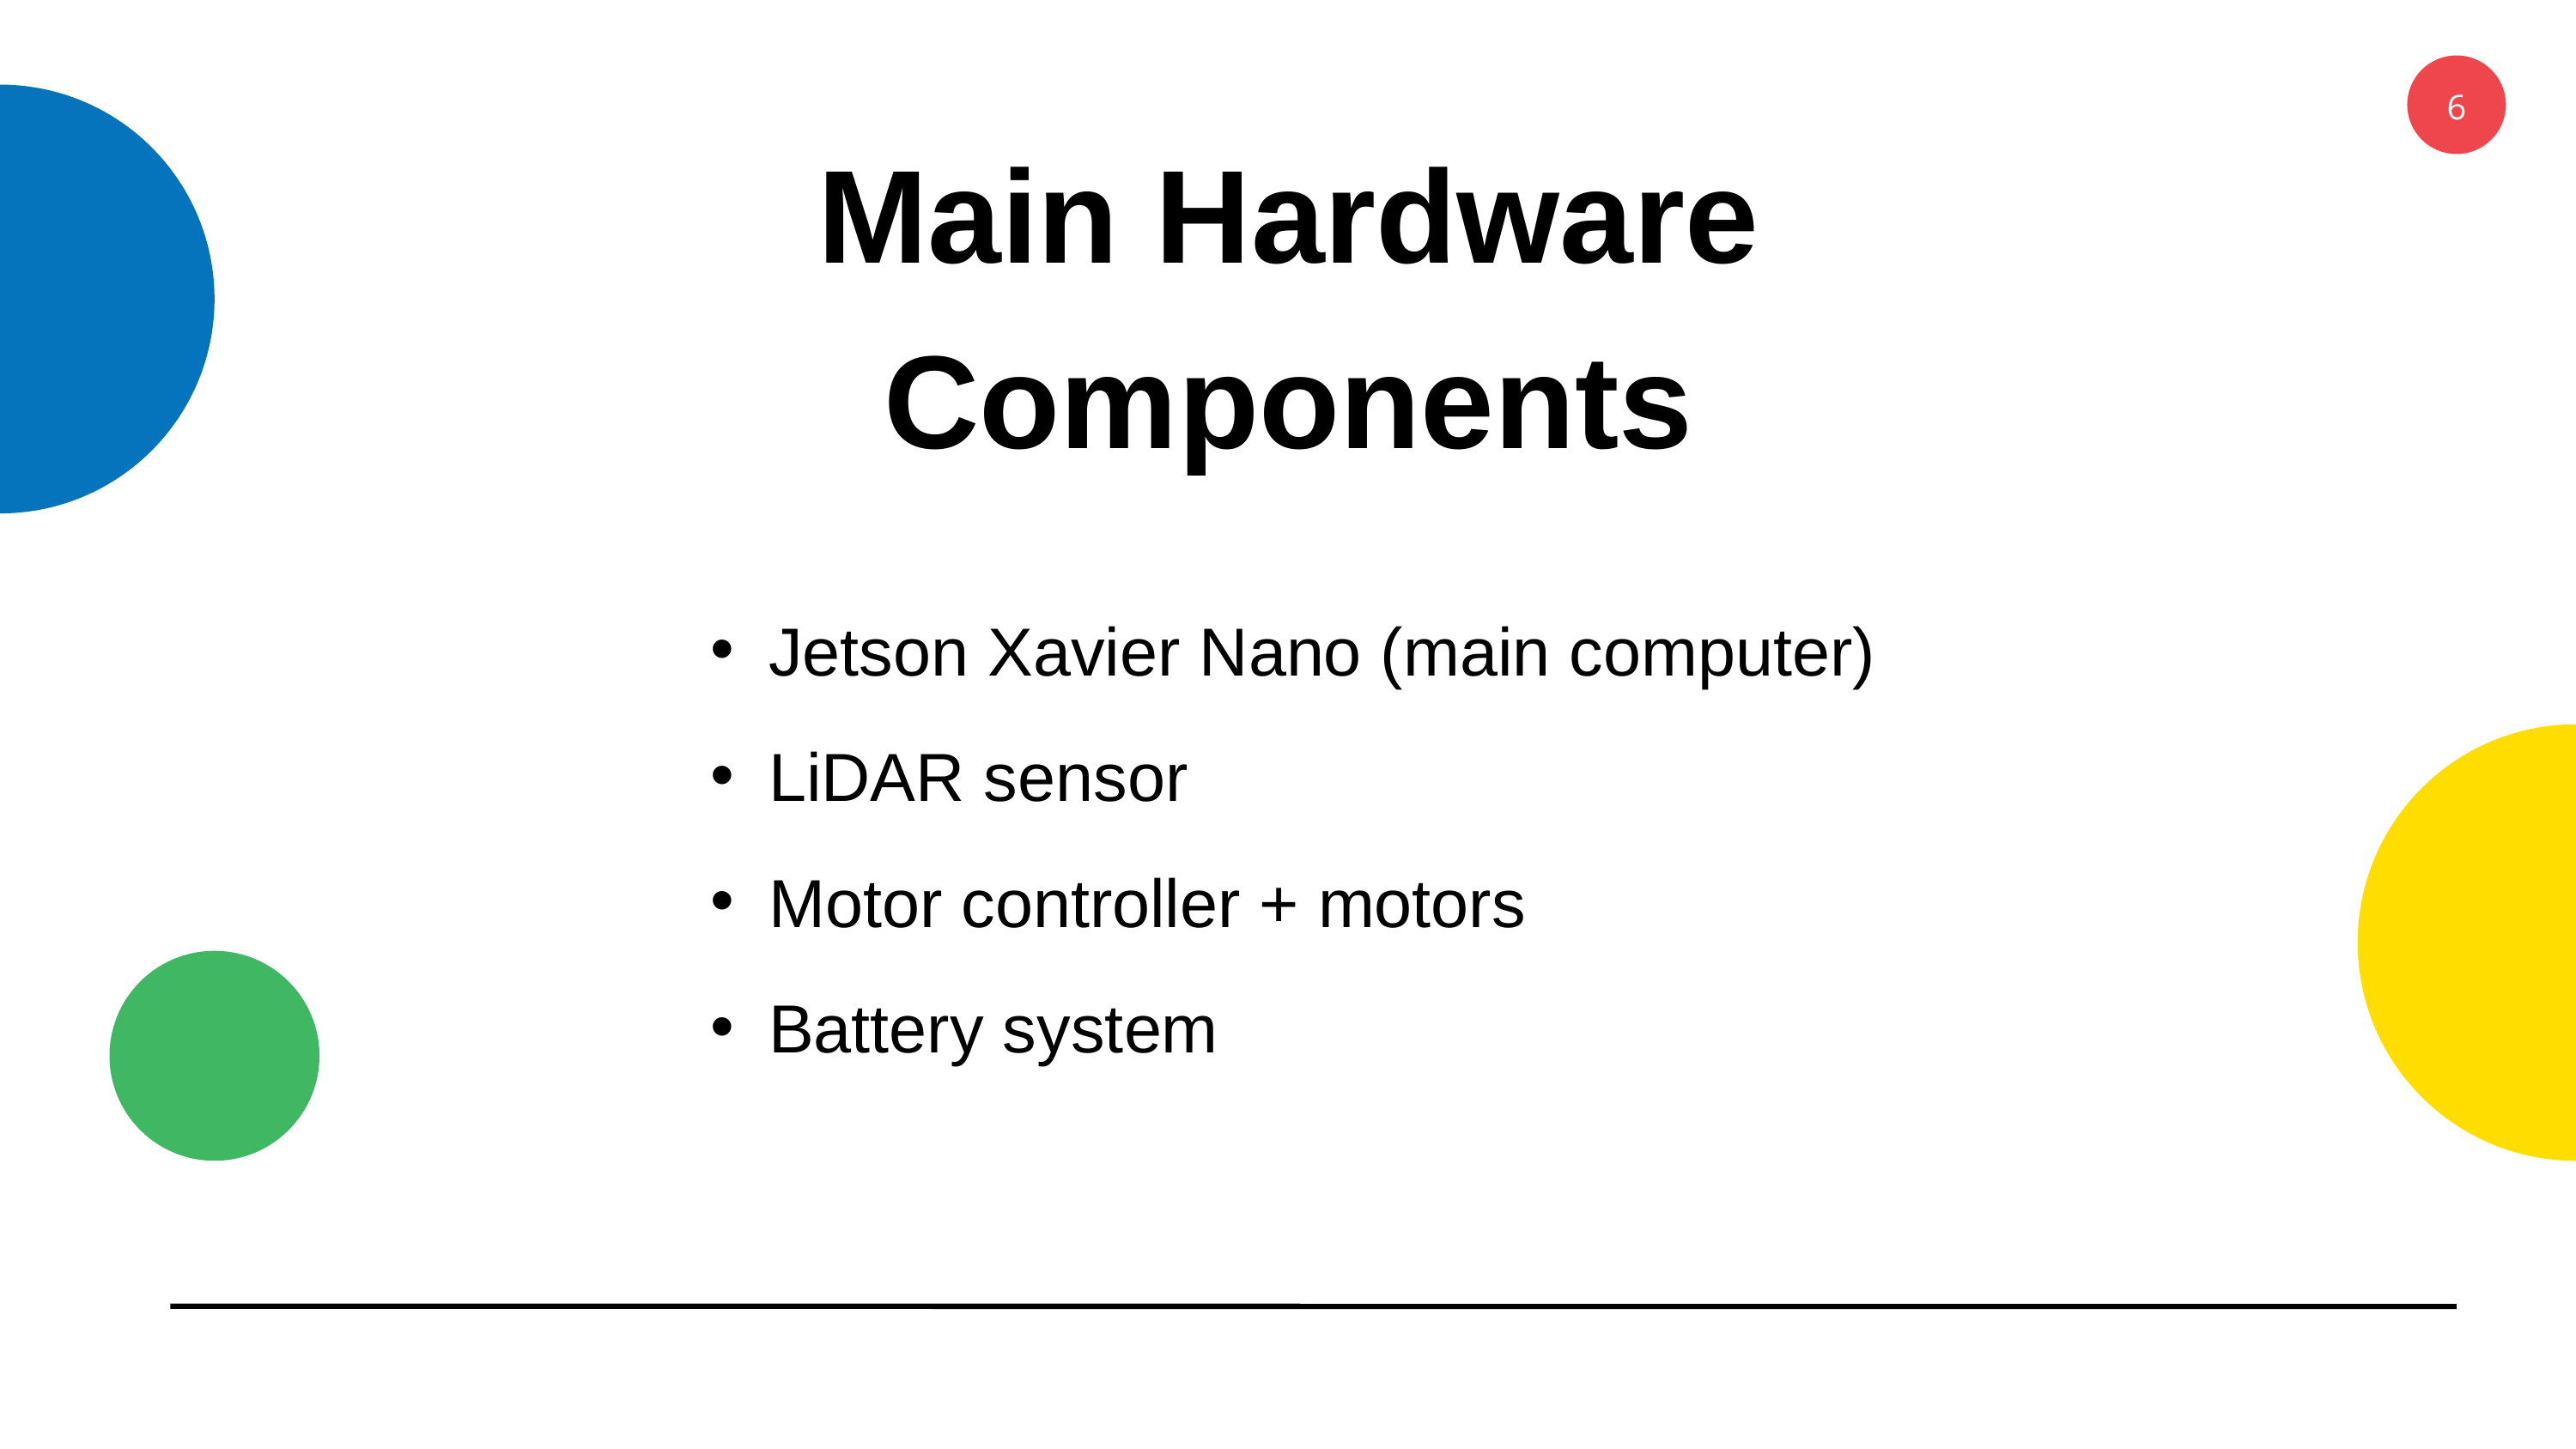

6

Main Hardware Components
Jetson Xavier Nano (main computer)
LiDAR sensor
Motor controller + motors
Battery system